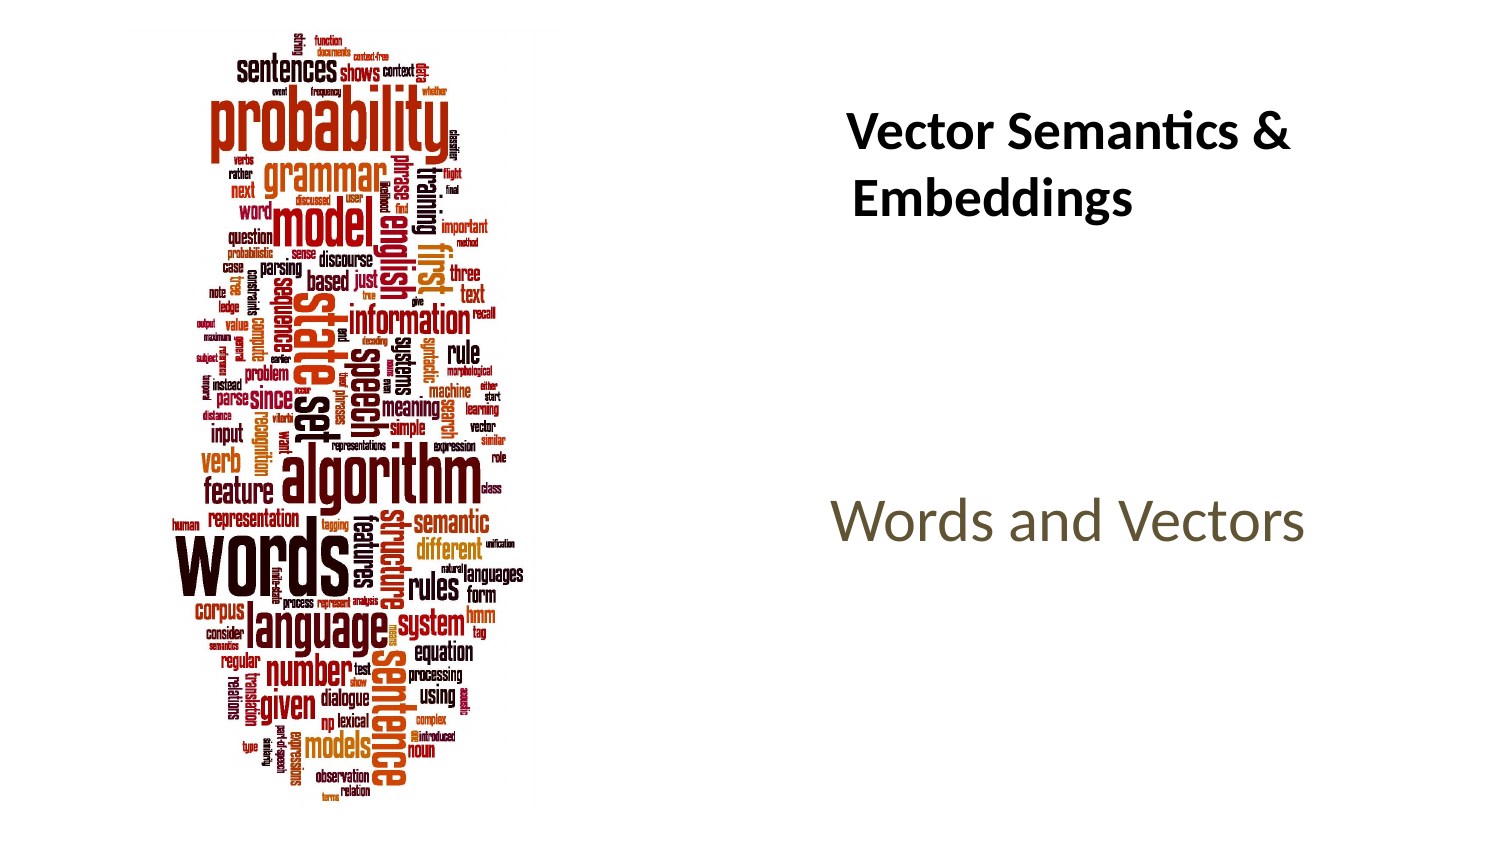

# Vector Semantics & Embeddings Vector Semantics & Embeddings
Words and Vectors